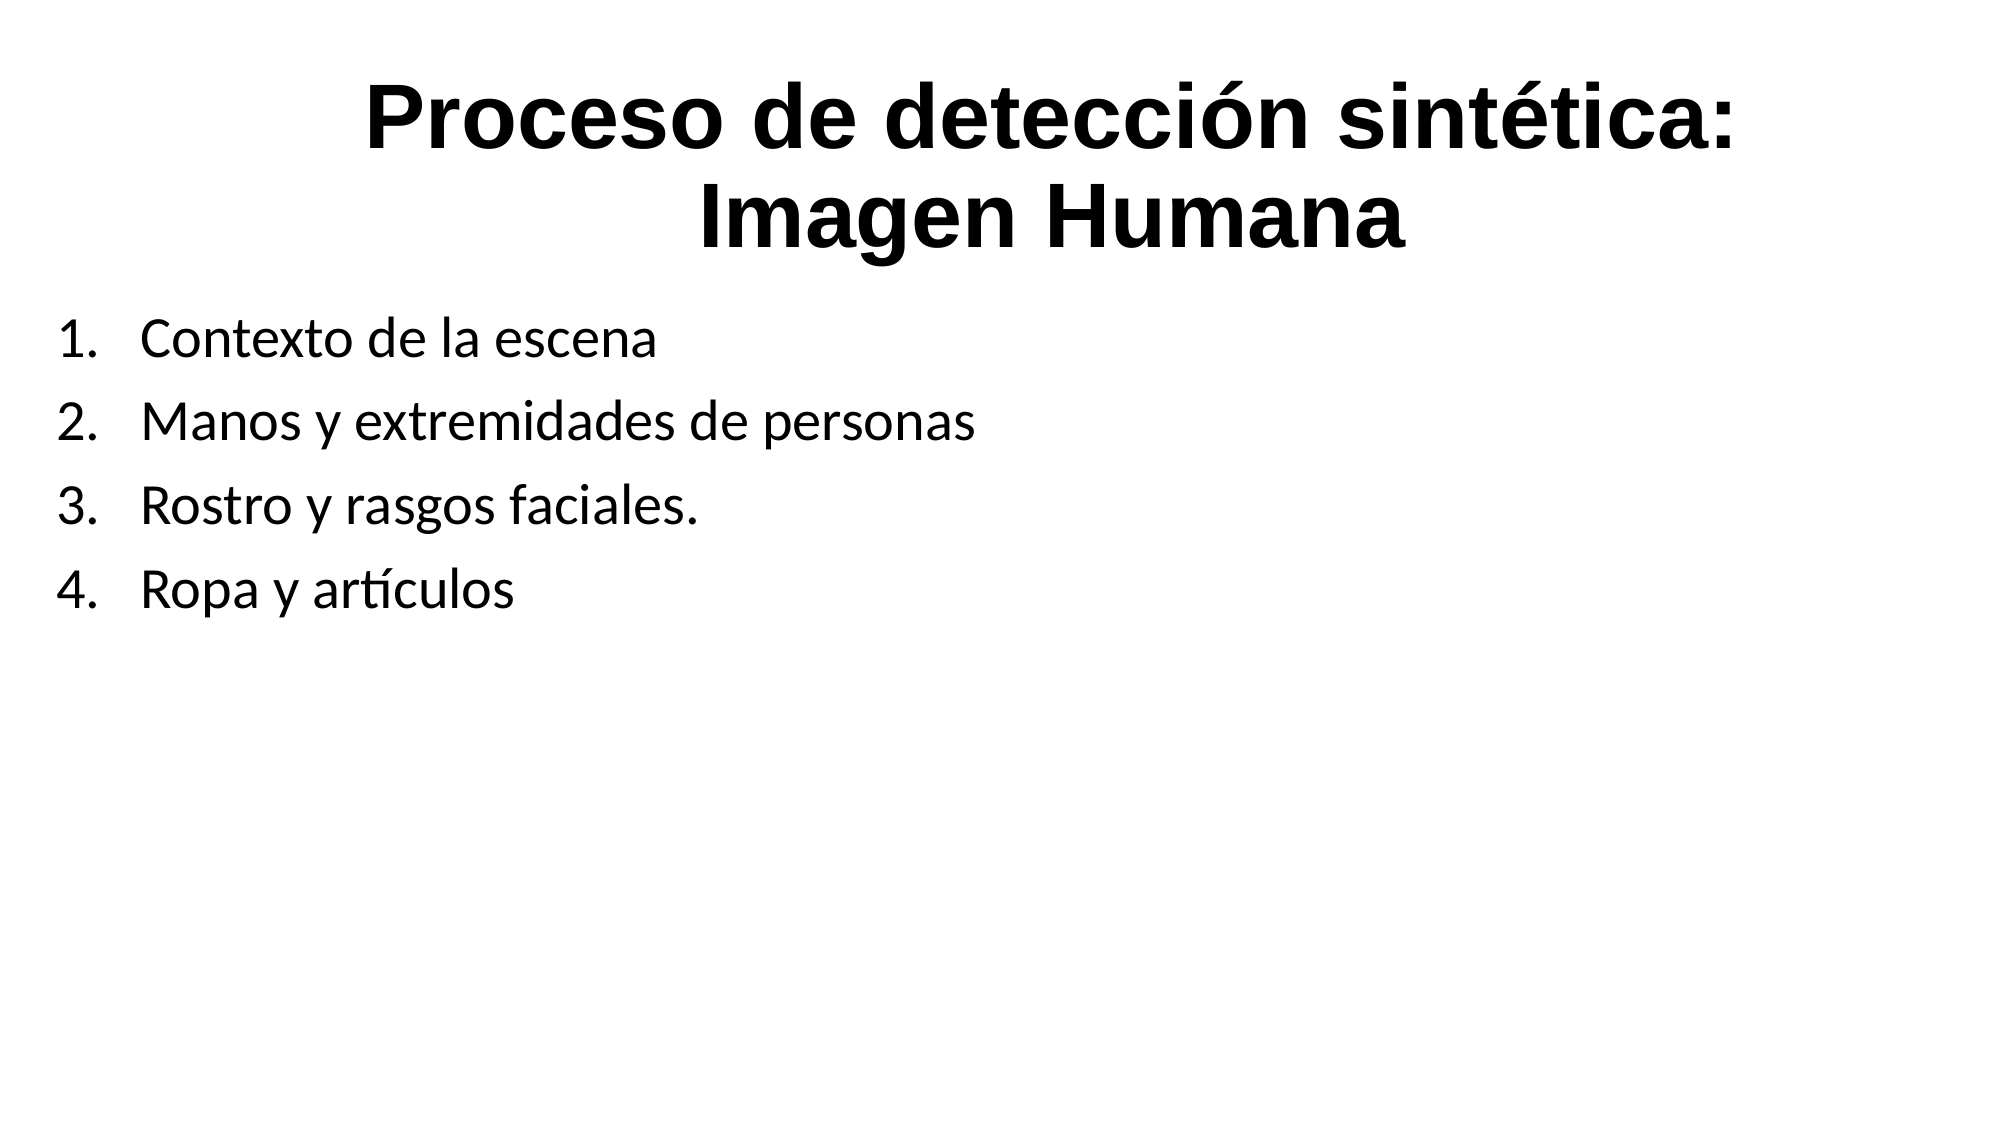

# Proceso de detección sintética: Imagen Humana
Contexto de la escena
Manos y extremidades de personas
Rostro y rasgos faciales.
Ropa y artículos